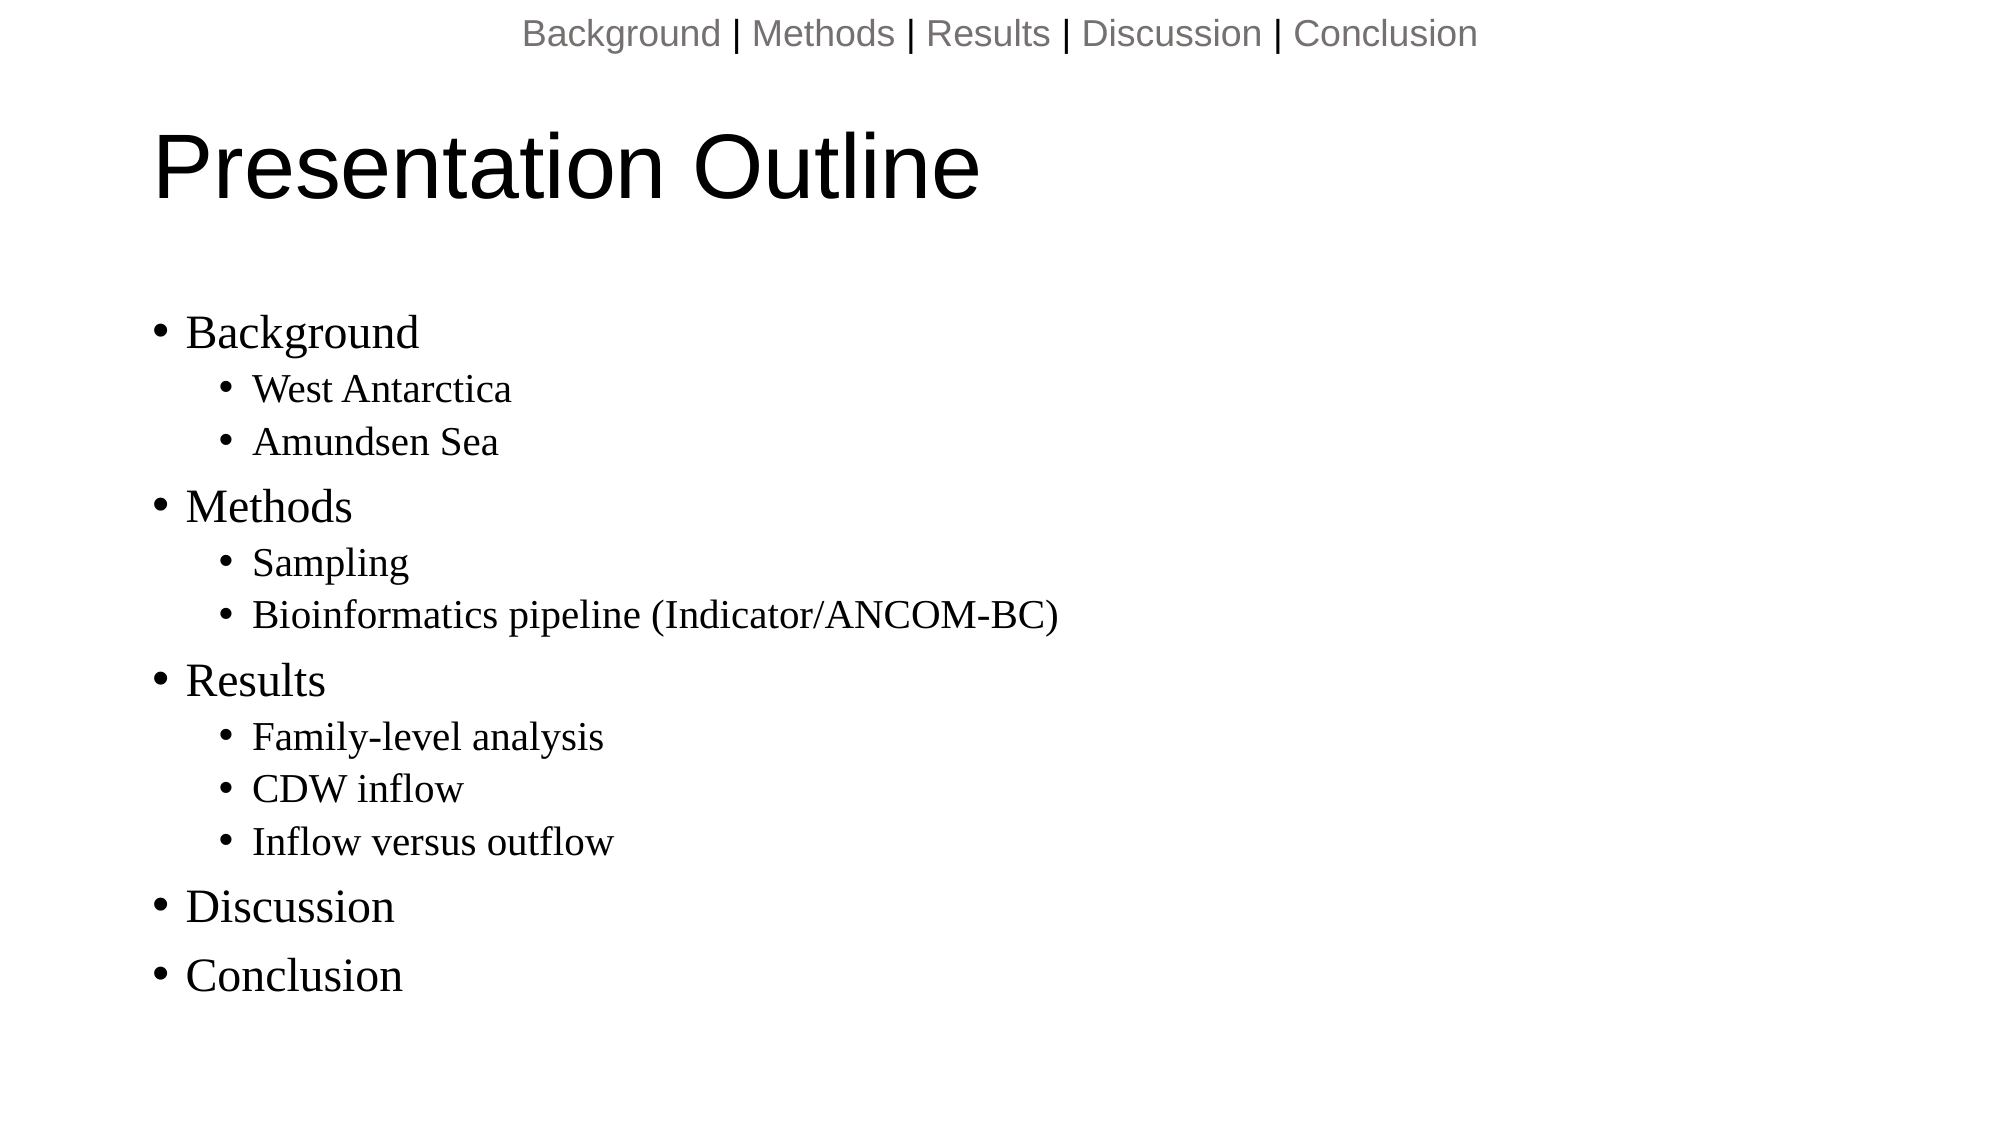

# Presentation Outline
Background
West Antarctica
Amundsen Sea
Methods
Sampling
Bioinformatics pipeline (Indicator/ANCOM-BC)
Results
Family-level analysis
CDW inflow
Inflow versus outflow
Discussion
Conclusion